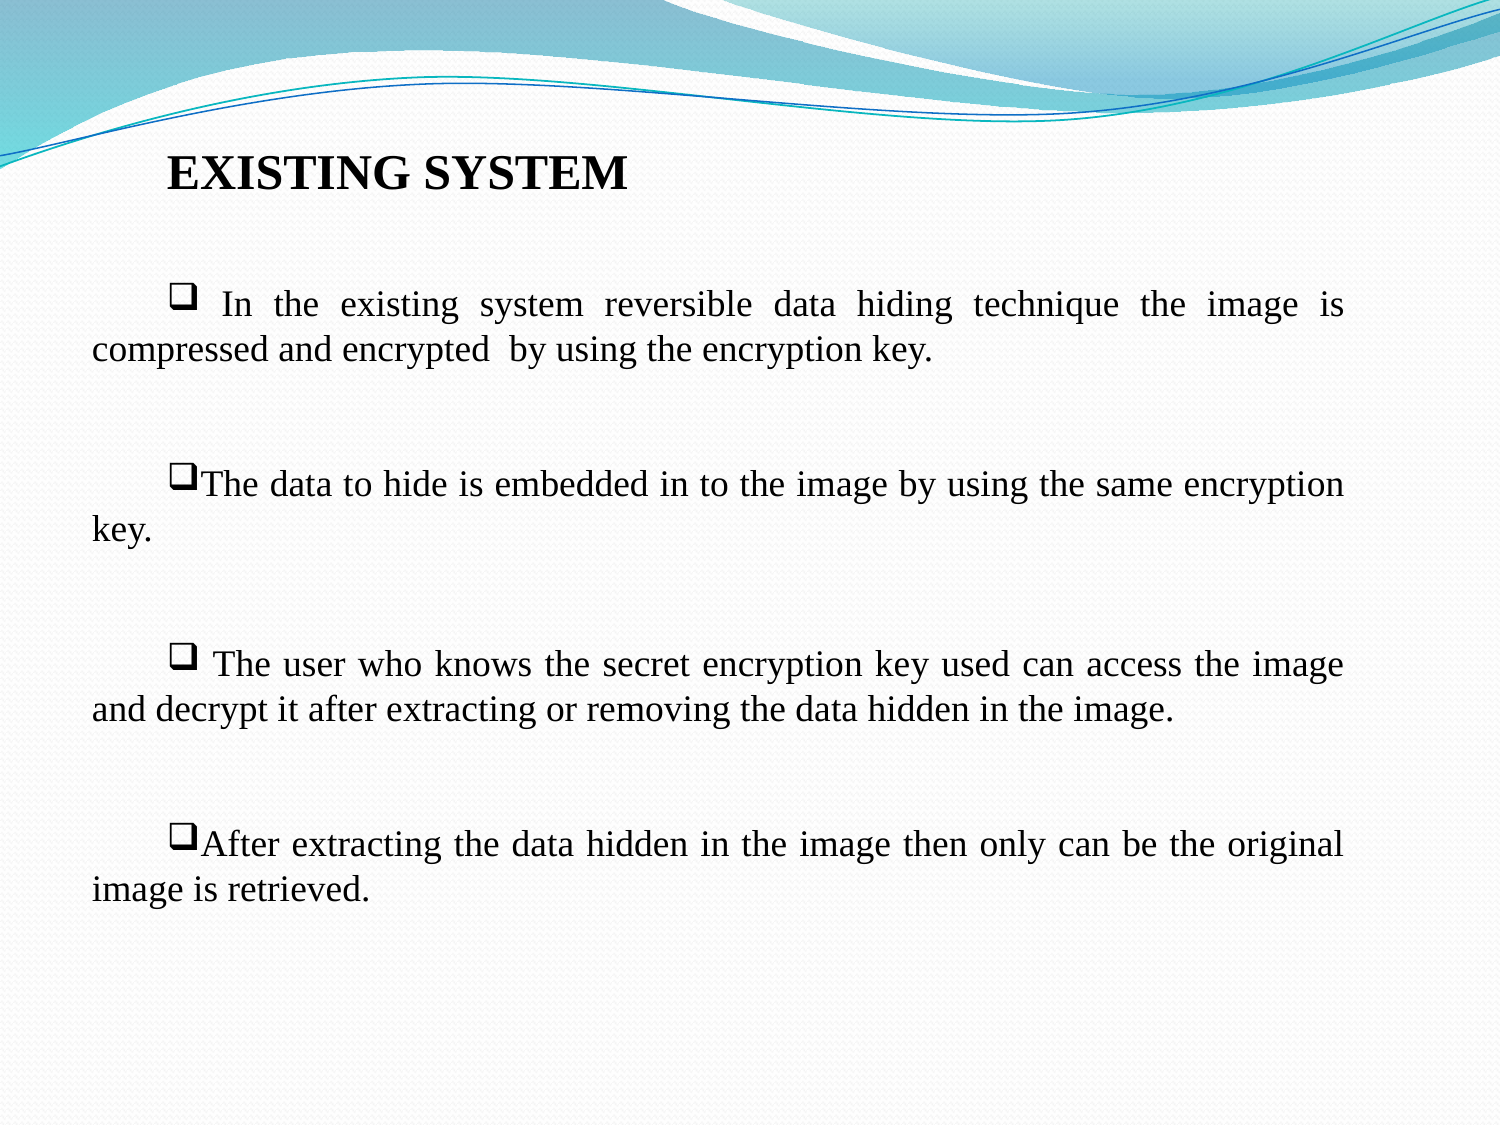

EXISTING SYSTEM

 In the existing system reversible data hiding technique the image is compressed and encrypted  by using the encryption key.

The data to hide is embedded in to the image by using the same encryption key.

 The user who knows the secret encryption key used can access the image and decrypt it after extracting or removing the data hidden in the image.

After extracting the data hidden in the image then only can be the original image is retrieved.

#